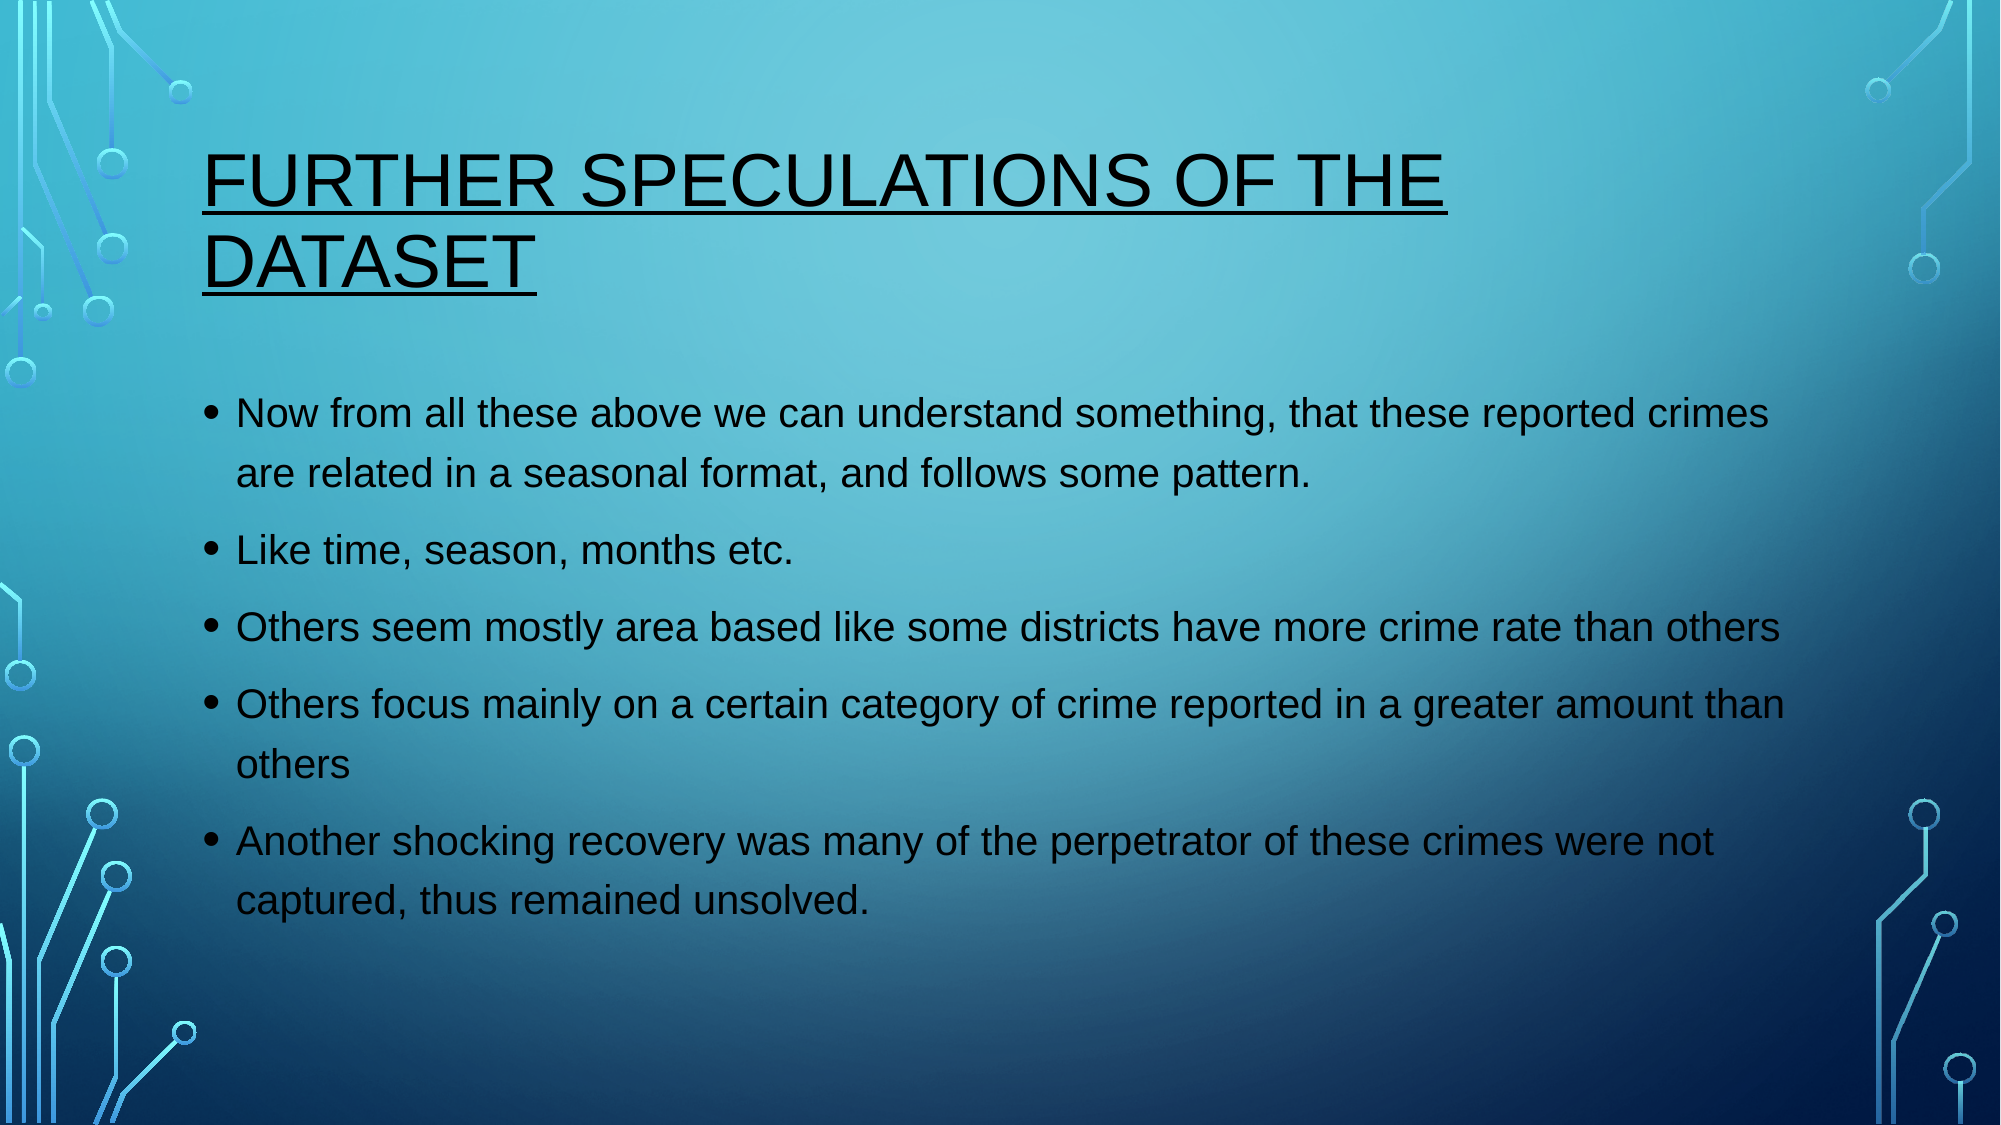

# Further speculations of the dataset
Now from all these above we can understand something, that these reported crimes are related in a seasonal format, and follows some pattern.
Like time, season, months etc.
Others seem mostly area based like some districts have more crime rate than others
Others focus mainly on a certain category of crime reported in a greater amount than others
Another shocking recovery was many of the perpetrator of these crimes were not captured, thus remained unsolved.